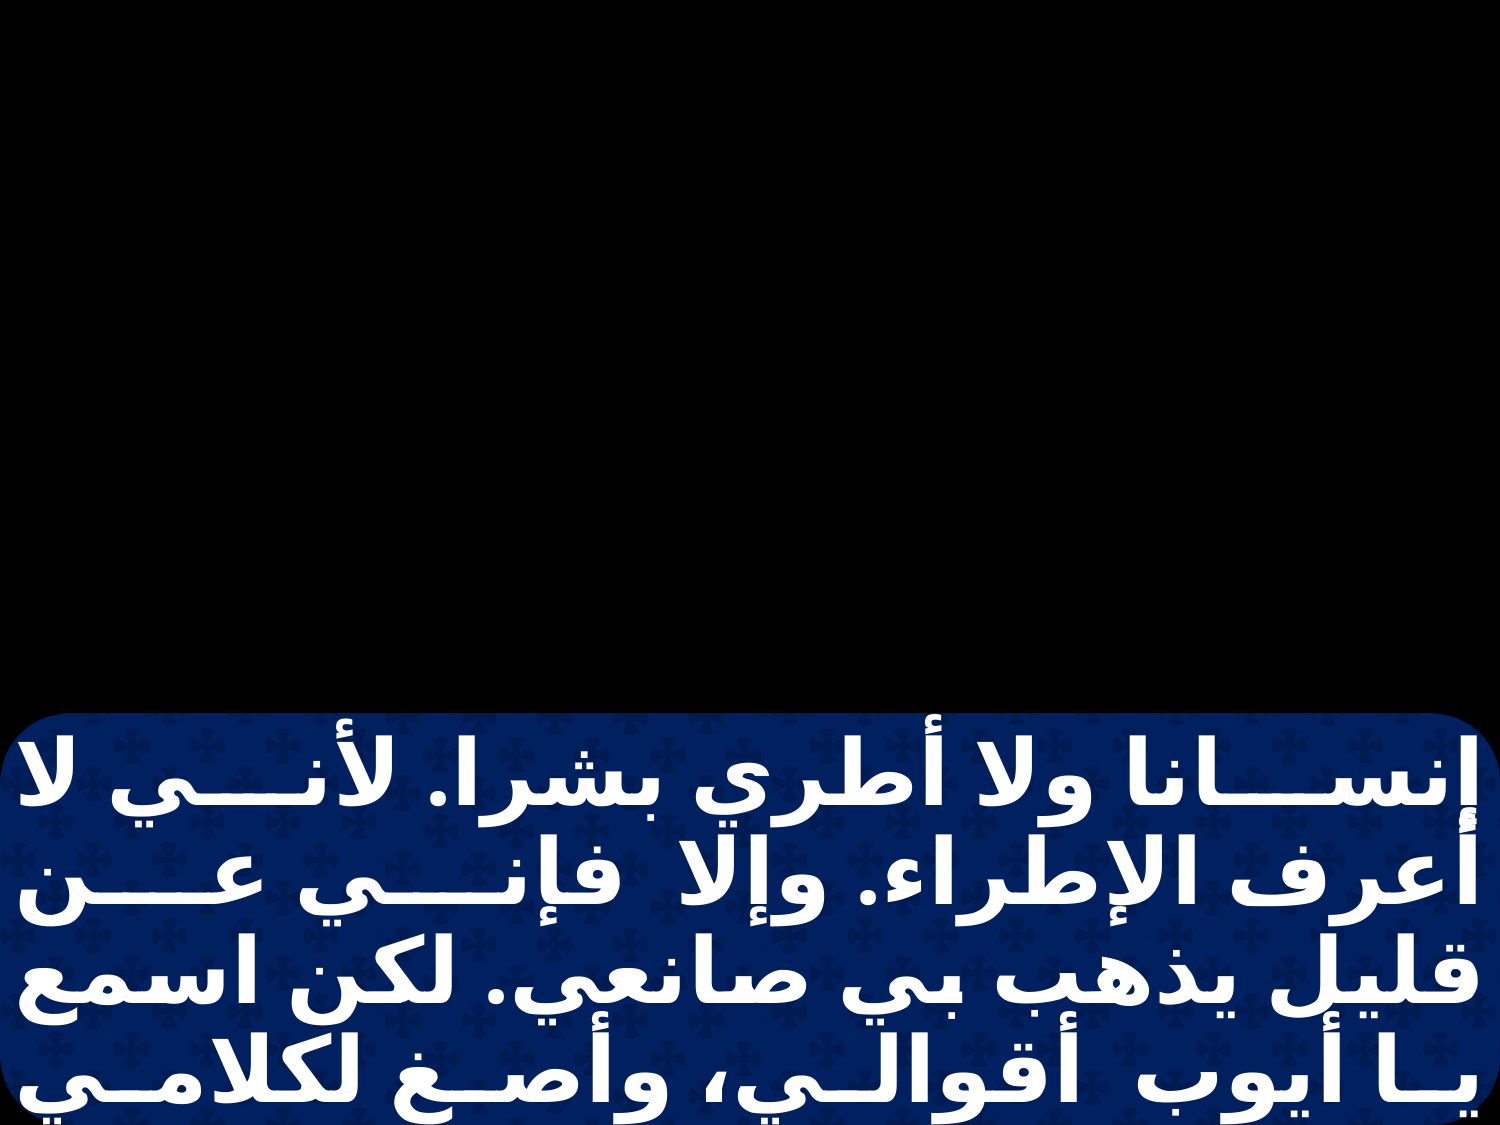

إنسانا ولا أطري بشرا. لأني لا أعرف الإطراء. وإلا  فإني عن قليل يذهب بي صانعي. لكن اسمع يا أيوب  أقوالي، وأصغ لكلامي كله. إني فتحت فمي.  ولساني نطق في حنكي إنما كلامي من قلب